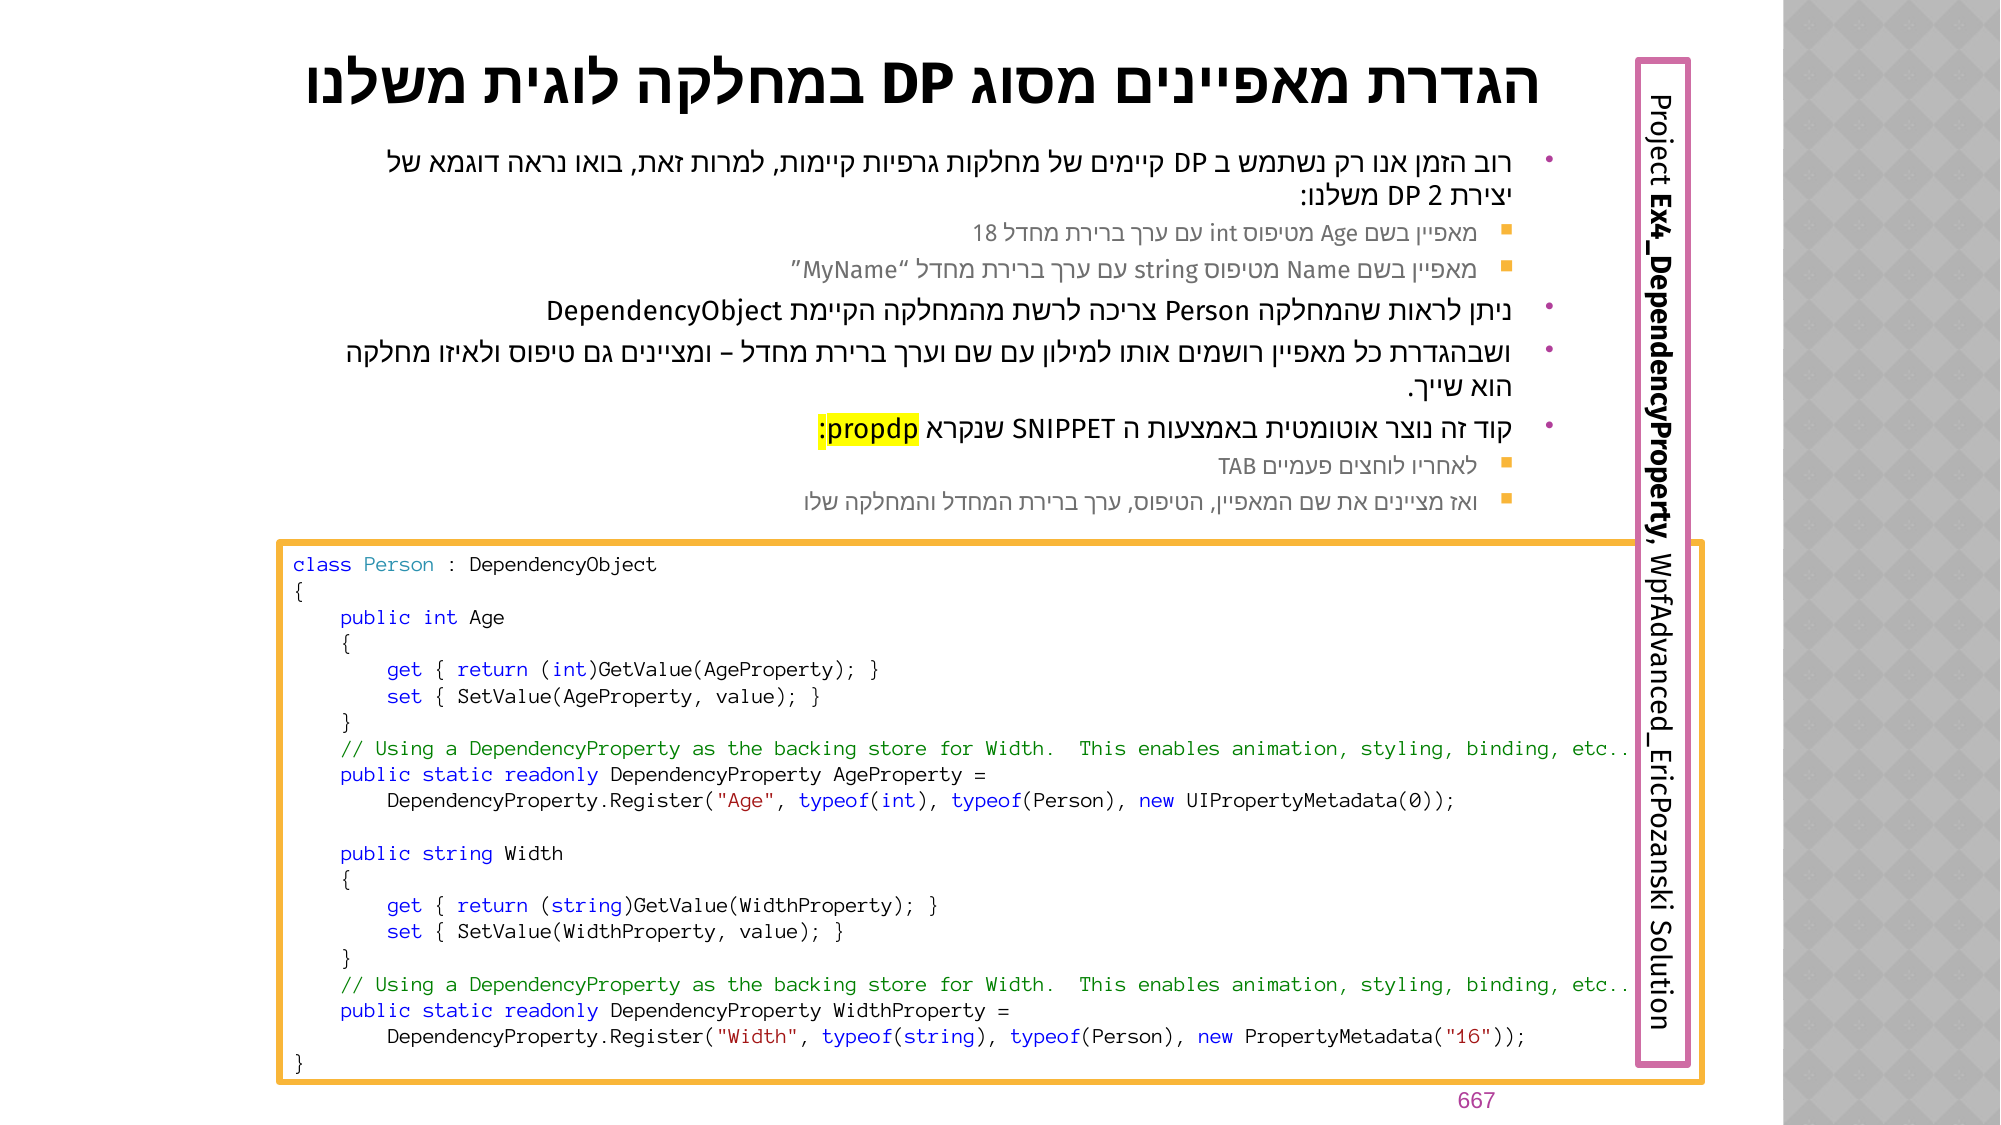

# הגדרת מאפיינים מסוג DP במחלקה לוגית משלנו
רוב הזמן אנו רק נשתמש ב DP קיימים של מחלקות גרפיות קיימות, למרות זאת, בואו נראה דוגמא של יצירת 2 DP משלנו:
מאפיין בשם Age מטיפוס int עם ערך ברירת מחדל 18
מאפיין בשם Name מטיפוס string עם ערך ברירת מחדל “MyName”
ניתן לראות שהמחלקה Person צריכה לרשת מהמחלקה הקיימת DependencyObject
ושבהגדרת כל מאפיין רושמים אותו למילון עם שם וערך ברירת מחדל – ומציינים גם טיפוס ולאיזו מחלקה הוא שייך.
קוד זה נוצר אוטומטית באמצעות ה SNIPPET שנקרא propdp:
לאחריו לוחצים פעמיים TAB
ואז מציינים את שם המאפיין, הטיפוס, ערך ברירת המחדל והמחלקה שלו
Project Ex4_DependencyProperty, WpfAdvanced_EricPozanski Solution
class Person : DependencyObject
{
    public int Age
    {
        get { return (int)GetValue(AgeProperty); }
        set { SetValue(AgeProperty, value); }
    }
    // Using a DependencyProperty as the backing store for Width.  This enables animation, styling, binding, etc...
    public static readonly DependencyProperty AgeProperty =
        DependencyProperty.Register("Age", typeof(int), typeof(Person), new UIPropertyMetadata(0));

    public string Width
    {
        get { return (string)GetValue(WidthProperty); }
        set { SetValue(WidthProperty, value); }
    }
    // Using a DependencyProperty as the backing store for Width.  This enables animation, styling, binding, etc...
    public static readonly DependencyProperty WidthProperty =
        DependencyProperty.Register("Width", typeof(string), typeof(Person), new PropertyMetadata("16"));
}
667